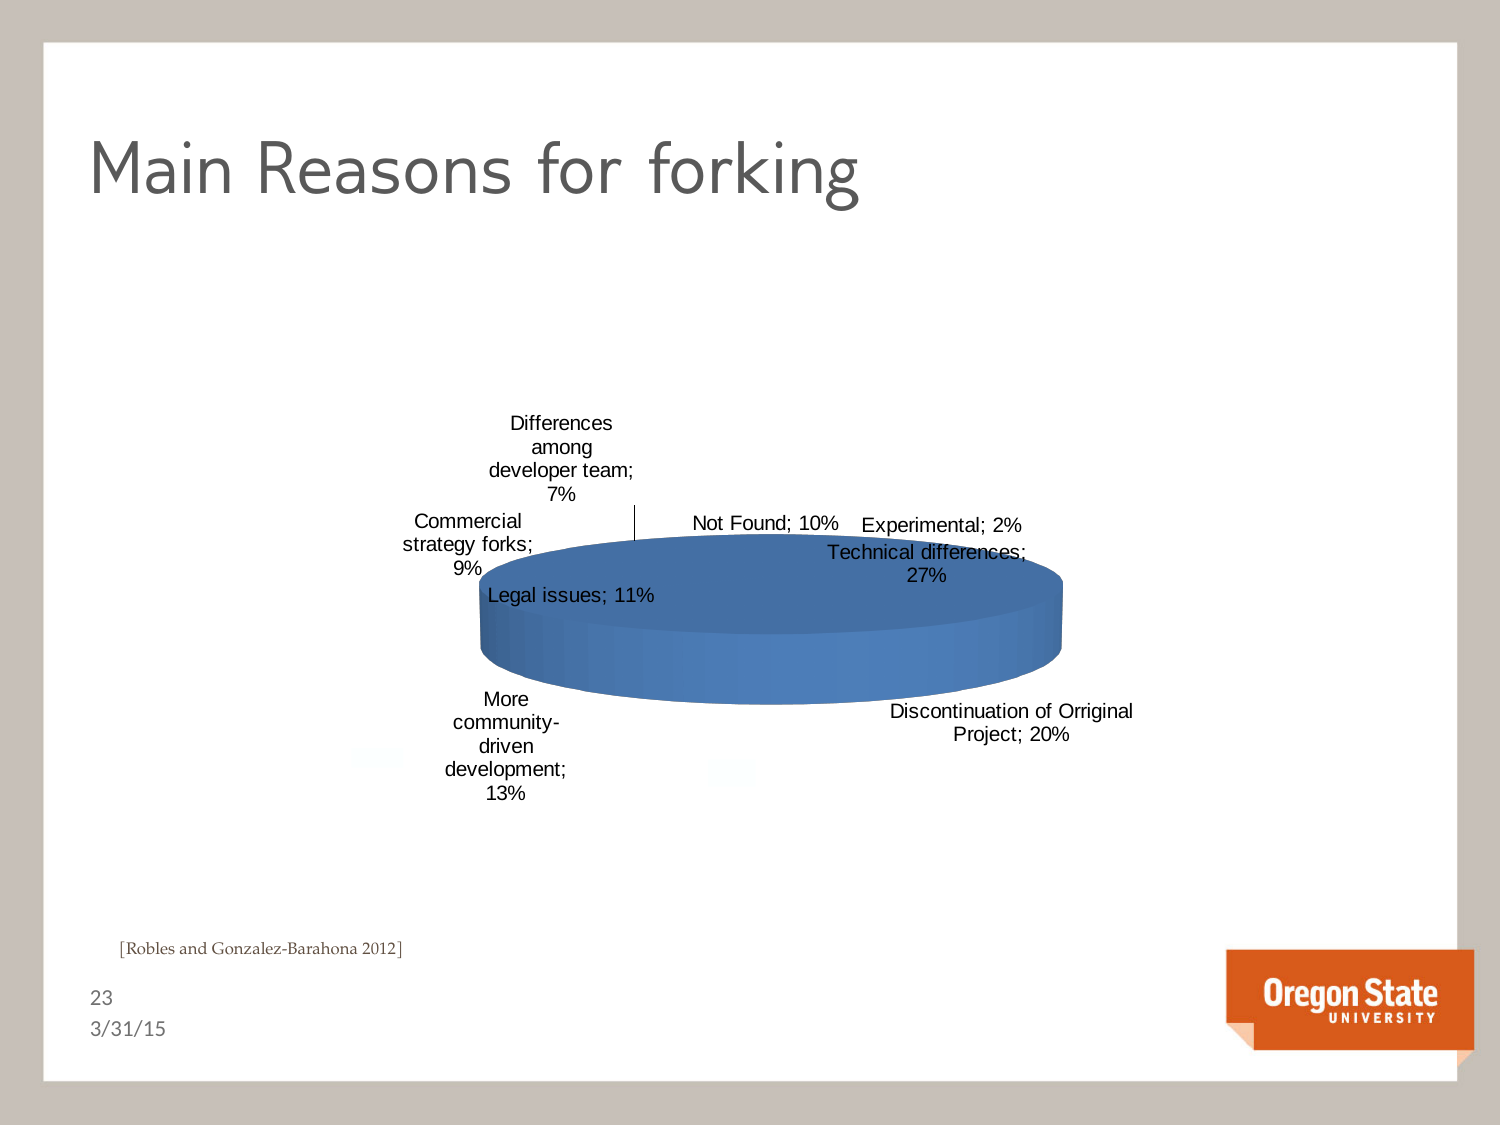

Main Reasons for forking

[unsupported chart]

[Robles and Gonzalez-Barahona 2012]
23
3/31/15